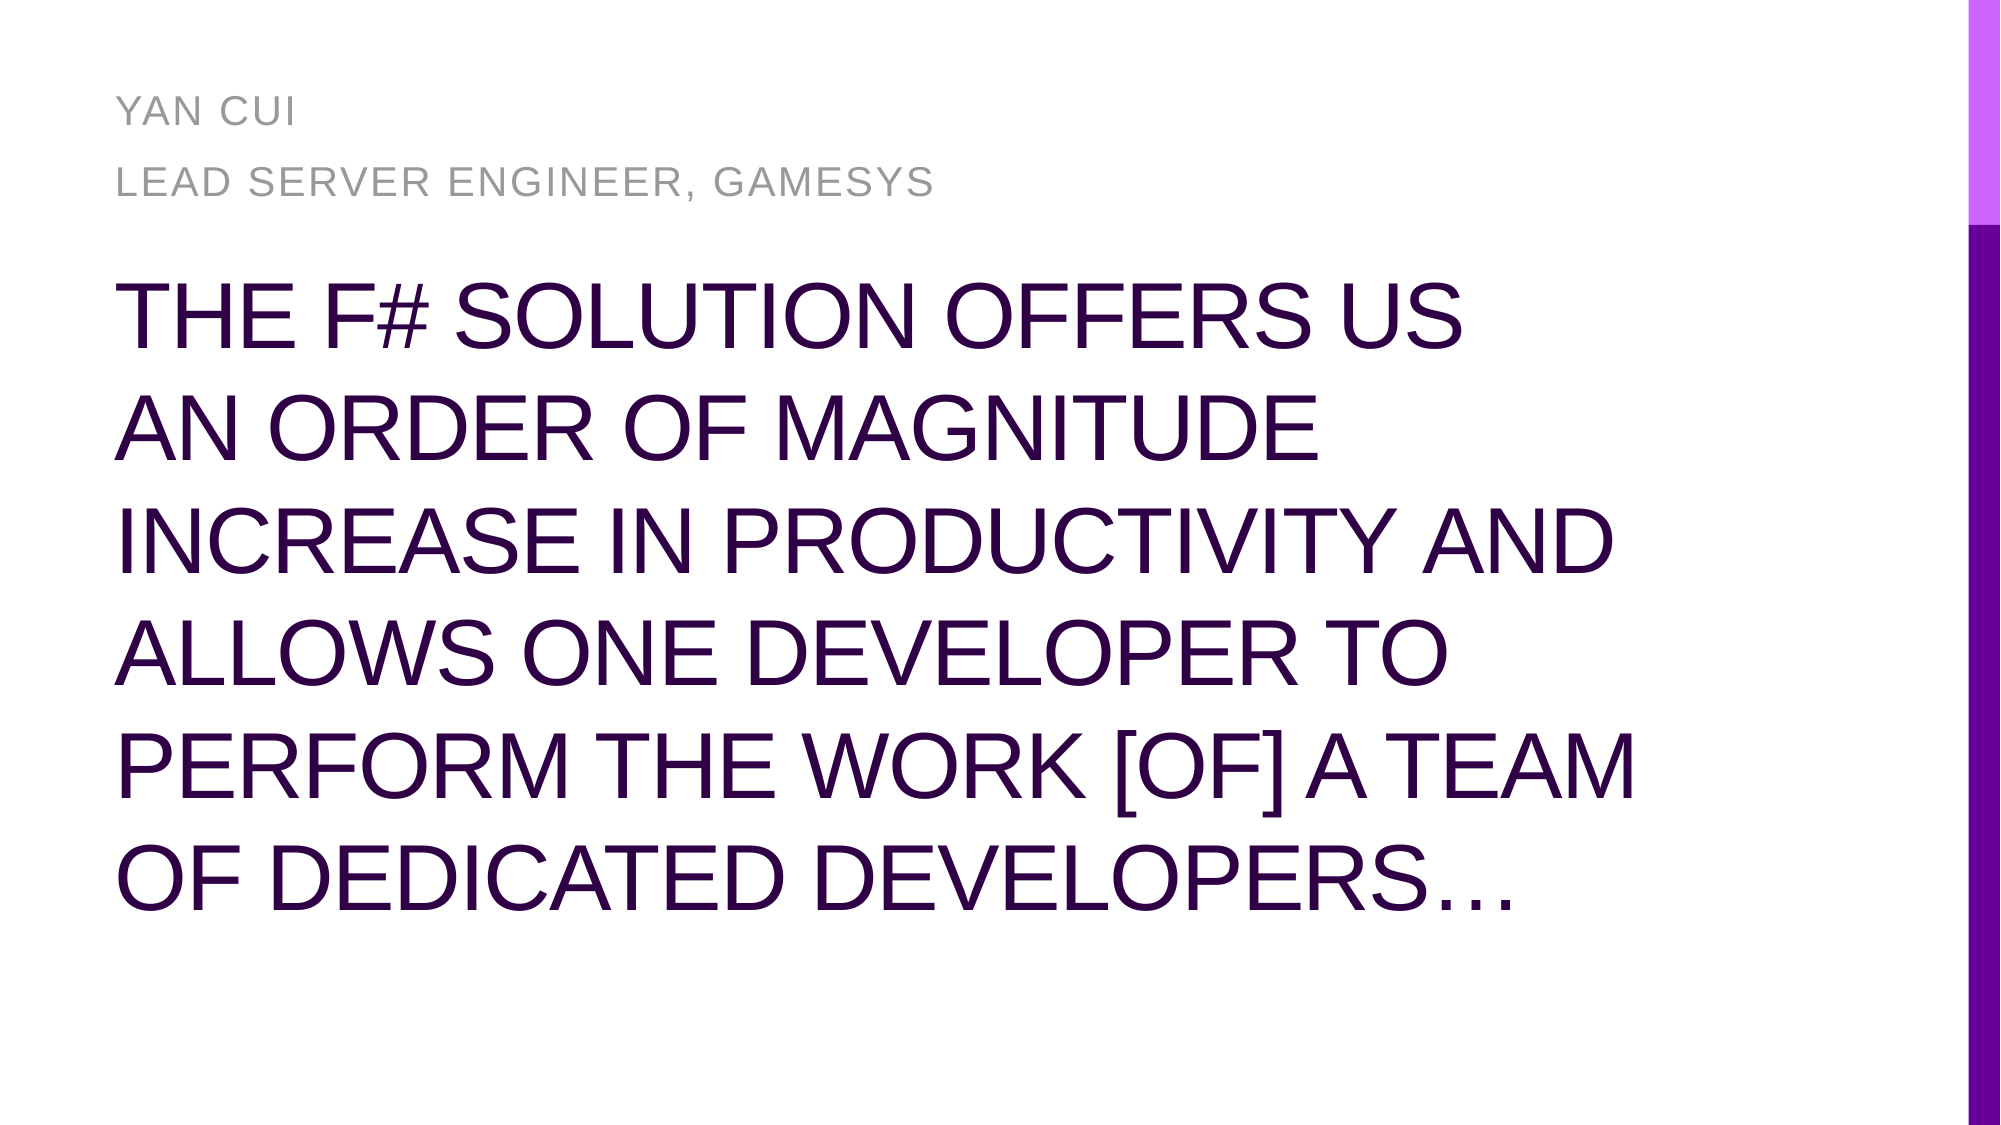

Yan Cui
Lead server Engineer, Gamesys
# The F# solution offers us an order of magnitude increase in productivity and allows one developer to perform the work [of] a team of dedicated developers…